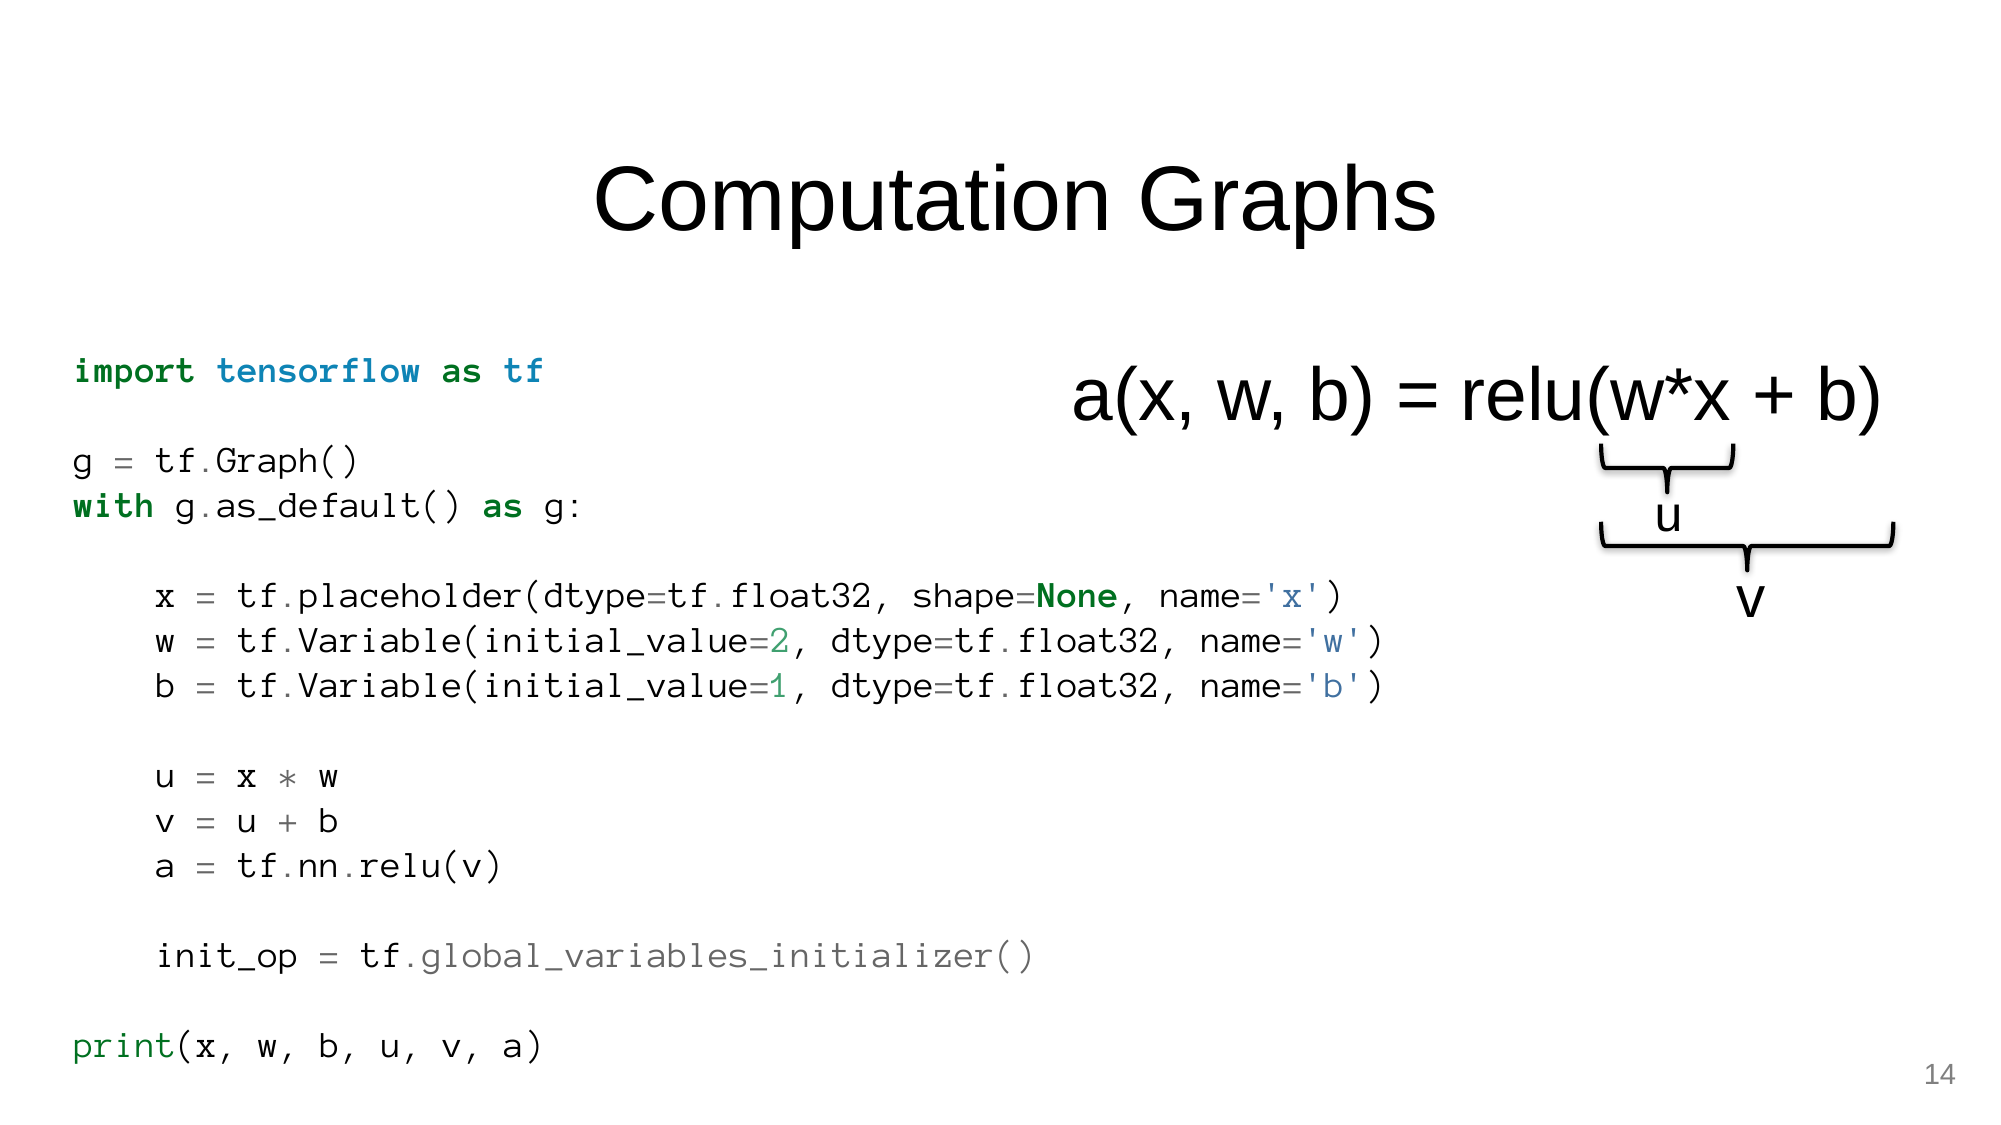

Computation Graphs
import tensorflow as tf

g = tf.Graph()
with g.as_default() as g:

    x = tf.placeholder(dtype=tf.float32, shape=None, name='x')
    w = tf.Variable(initial_value=2, dtype=tf.float32, name='w')
    b = tf.Variable(initial_value=1, dtype=tf.float32, name='b')

    u = x * w
    v = u + b
    a = tf.nn.relu(v)

    init_op = tf.global_variables_initializer()

print(x, w, b, u, v, a)
a(x, w, b) = relu(w*x + b)

u
v
14